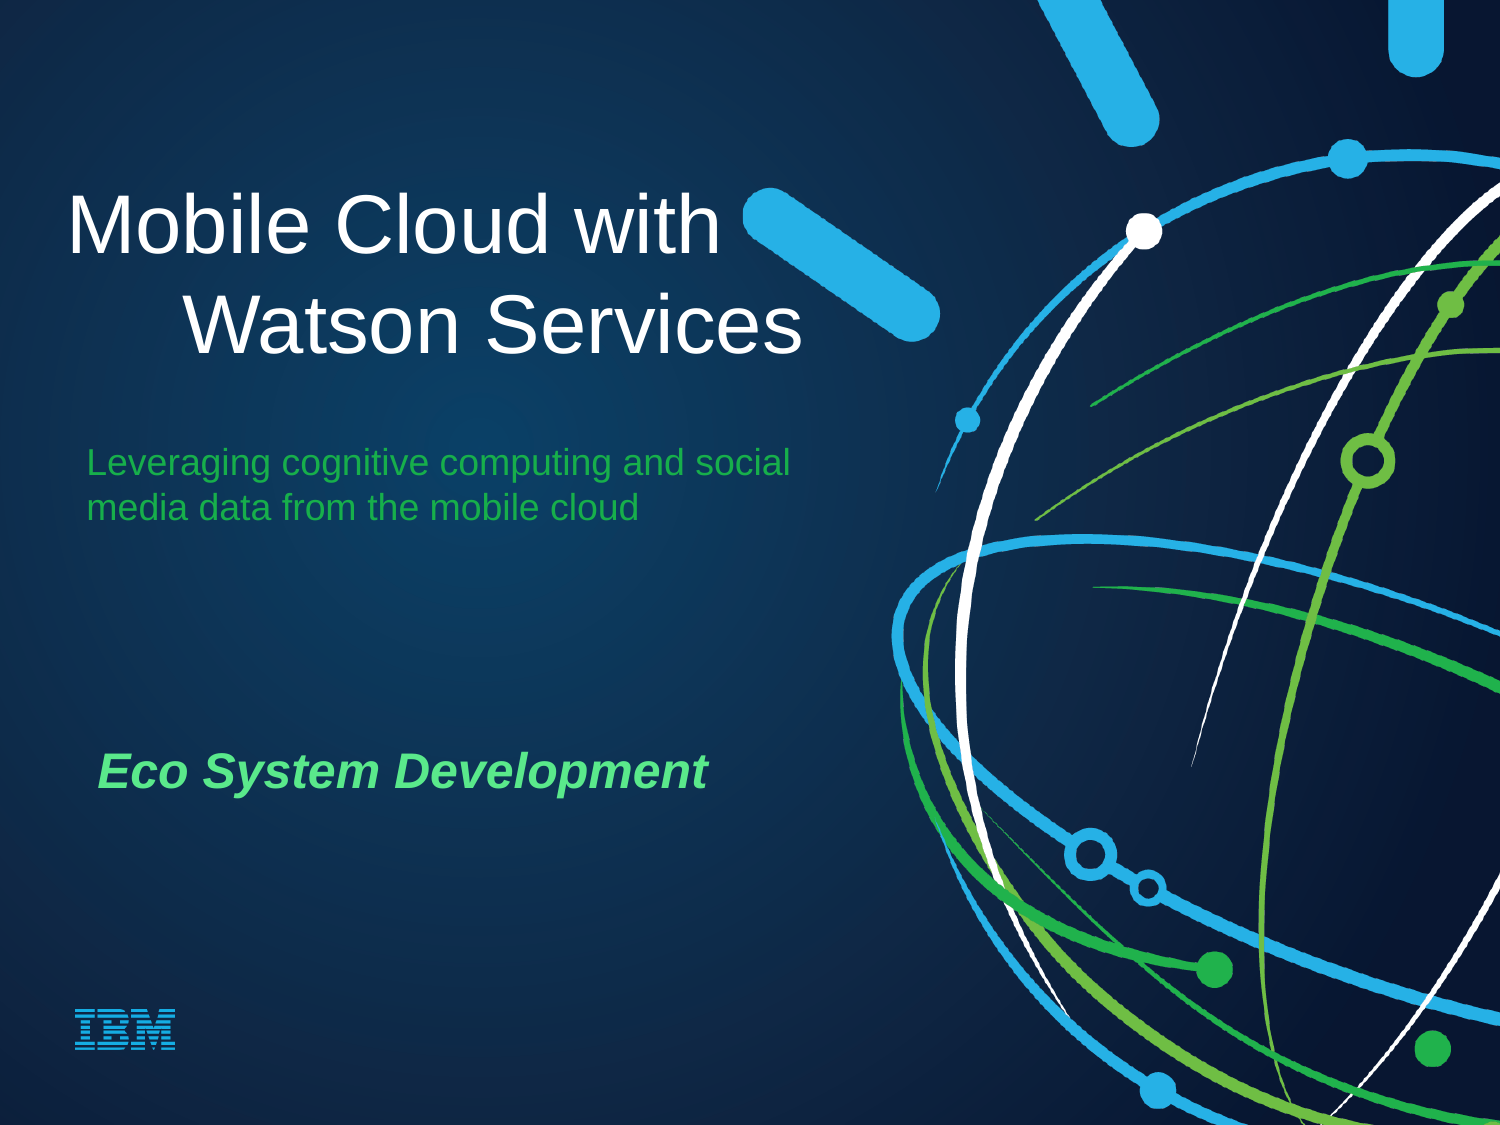

Mobile Cloud with
     Watson Services
Leveraging cognitive computing and social media data from the mobile cloud
Eco System Development